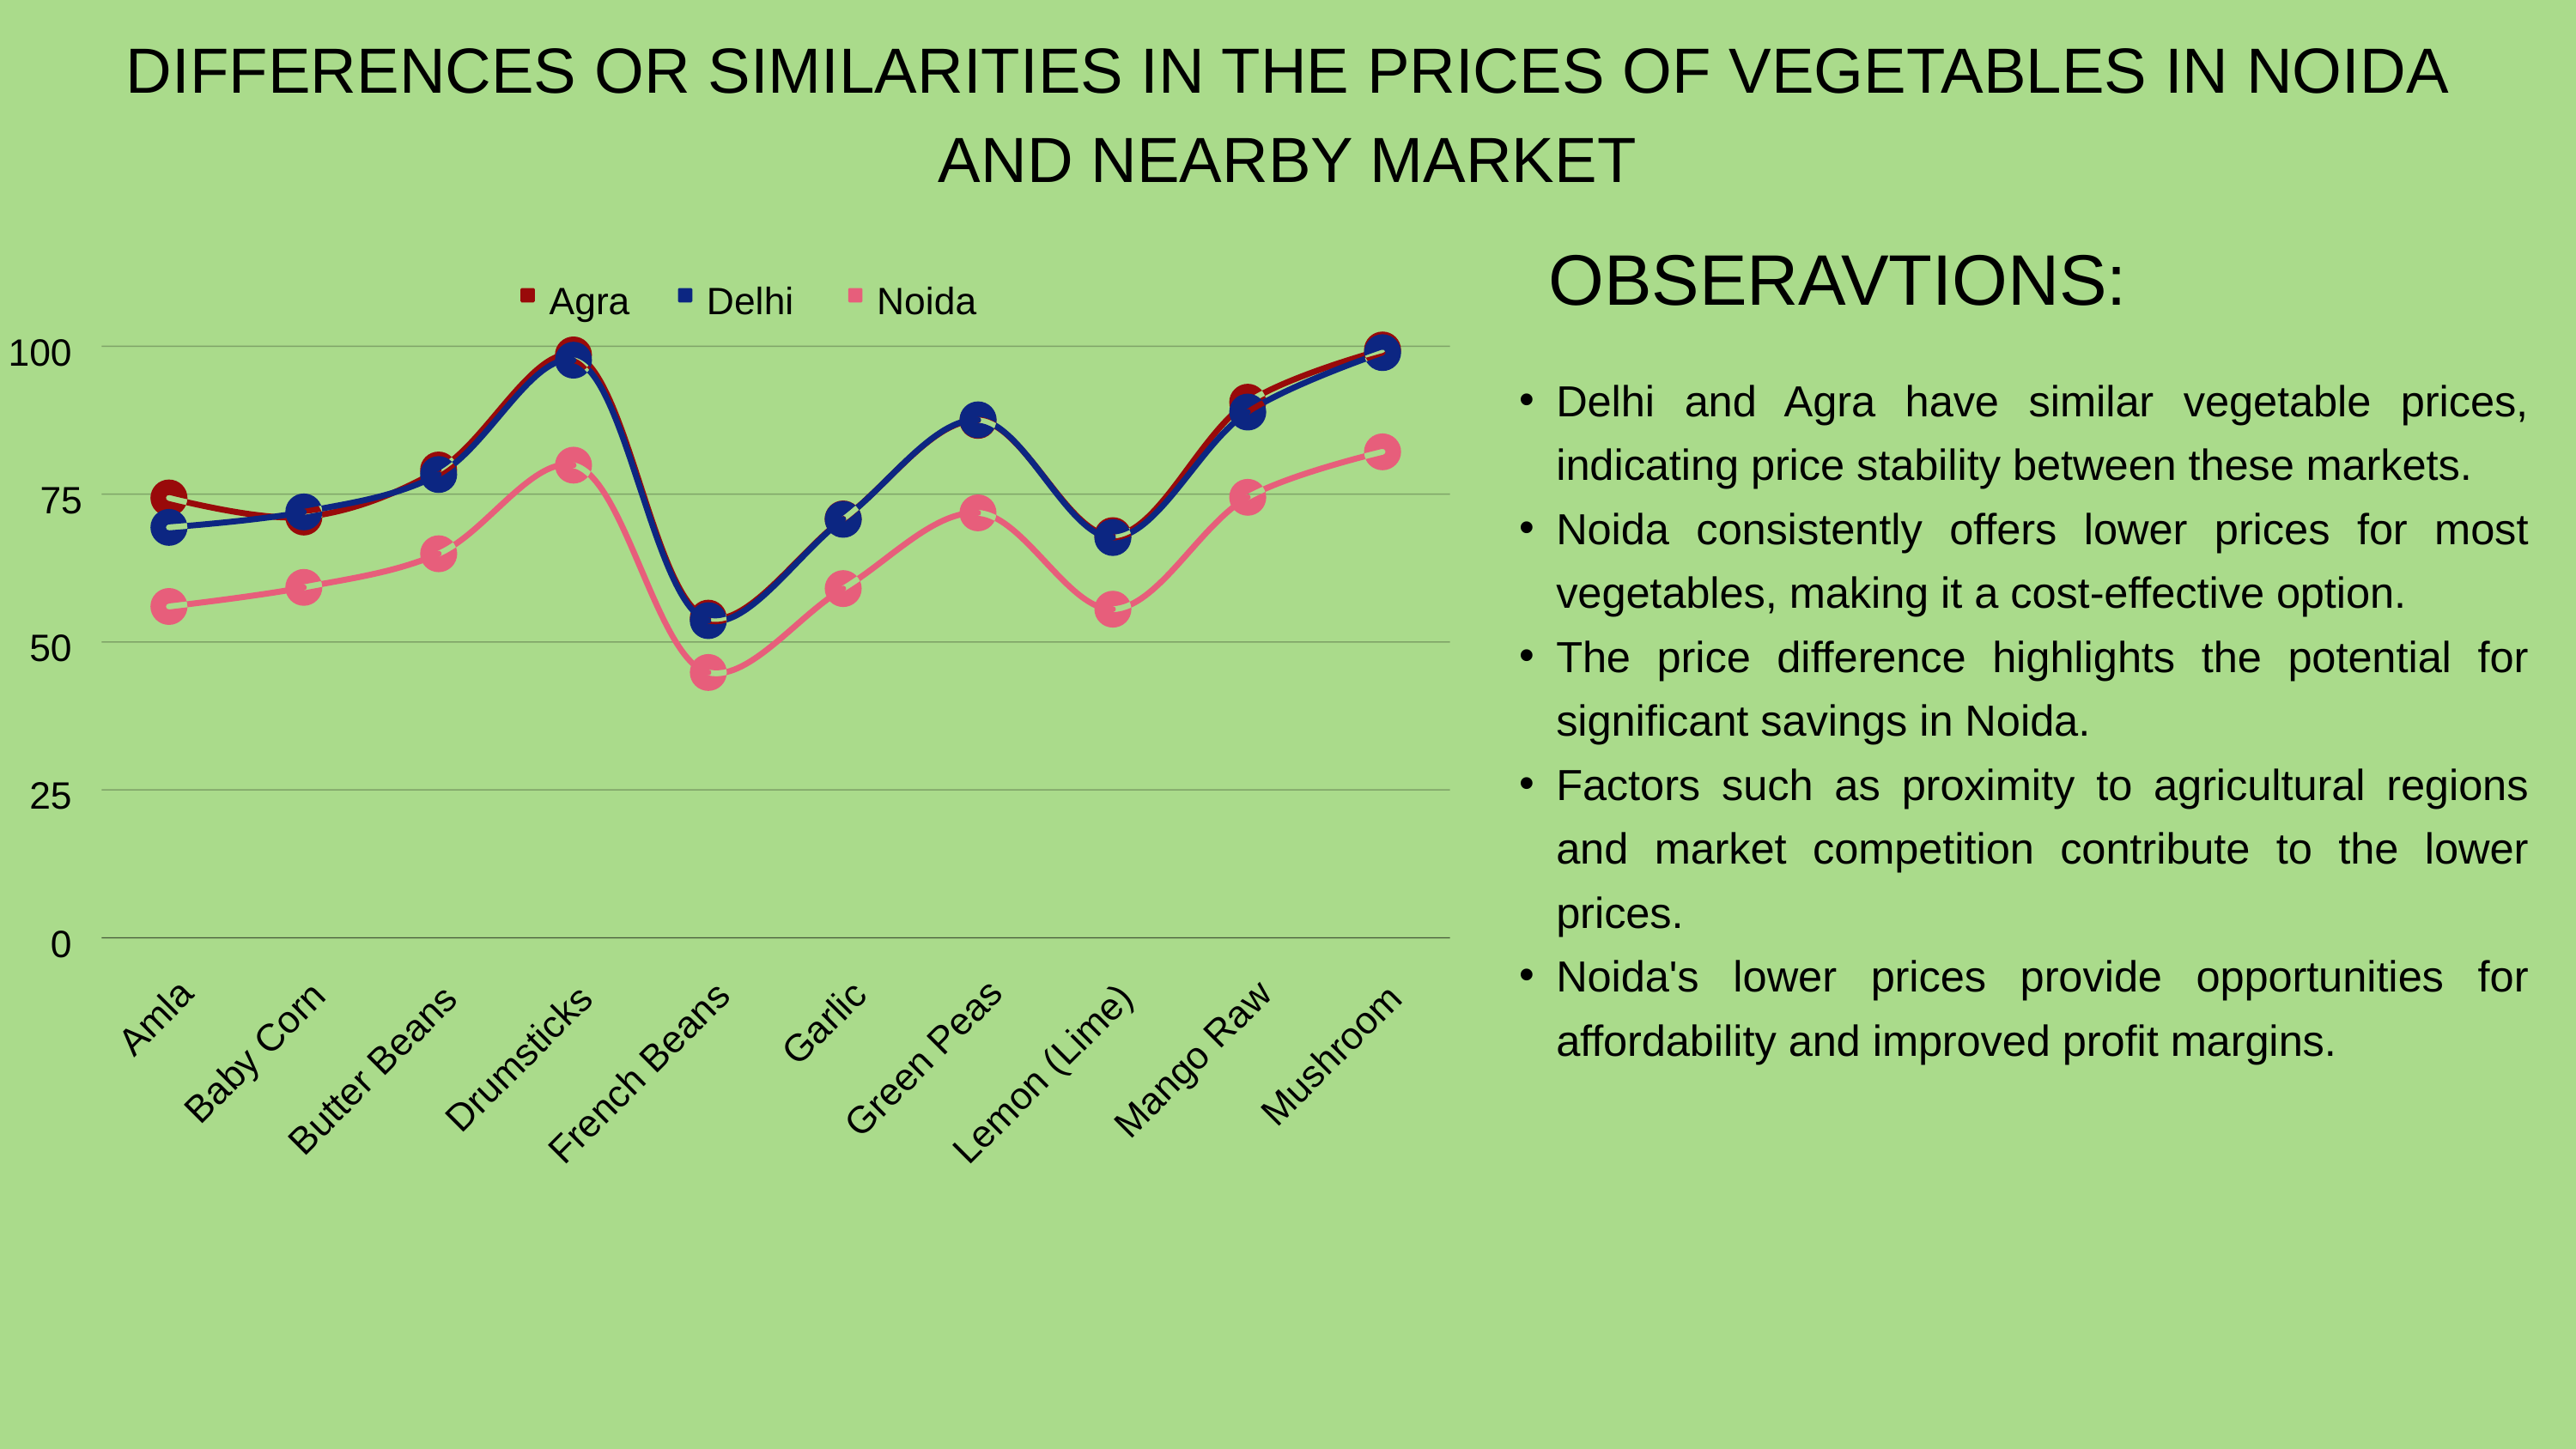

DIFFERENCES OR SIMILARITIES IN THE PRICES OF VEGETABLES IN NOIDA AND NEARBY MARKET

OBSERAVTIONS:
Agra
Delhi
Noida

100

75
50
25
0
Amla
Garlic
Baby Corn
Mushroom
Green Peas
Drumsticks
Mango Raw
Butter Beans
French Beans
Lemon (Lime)
Delhi and Agra have similar vegetable prices, indicating price stability between these markets.
Noida consistently offers lower prices for most vegetables, making it a cost-effective option.
The price difference highlights the potential for significant savings in Noida.
Factors such as proximity to agricultural regions and market competition contribute to the lower prices.
Noida's lower prices provide opportunities for affordability and improved profit margins.